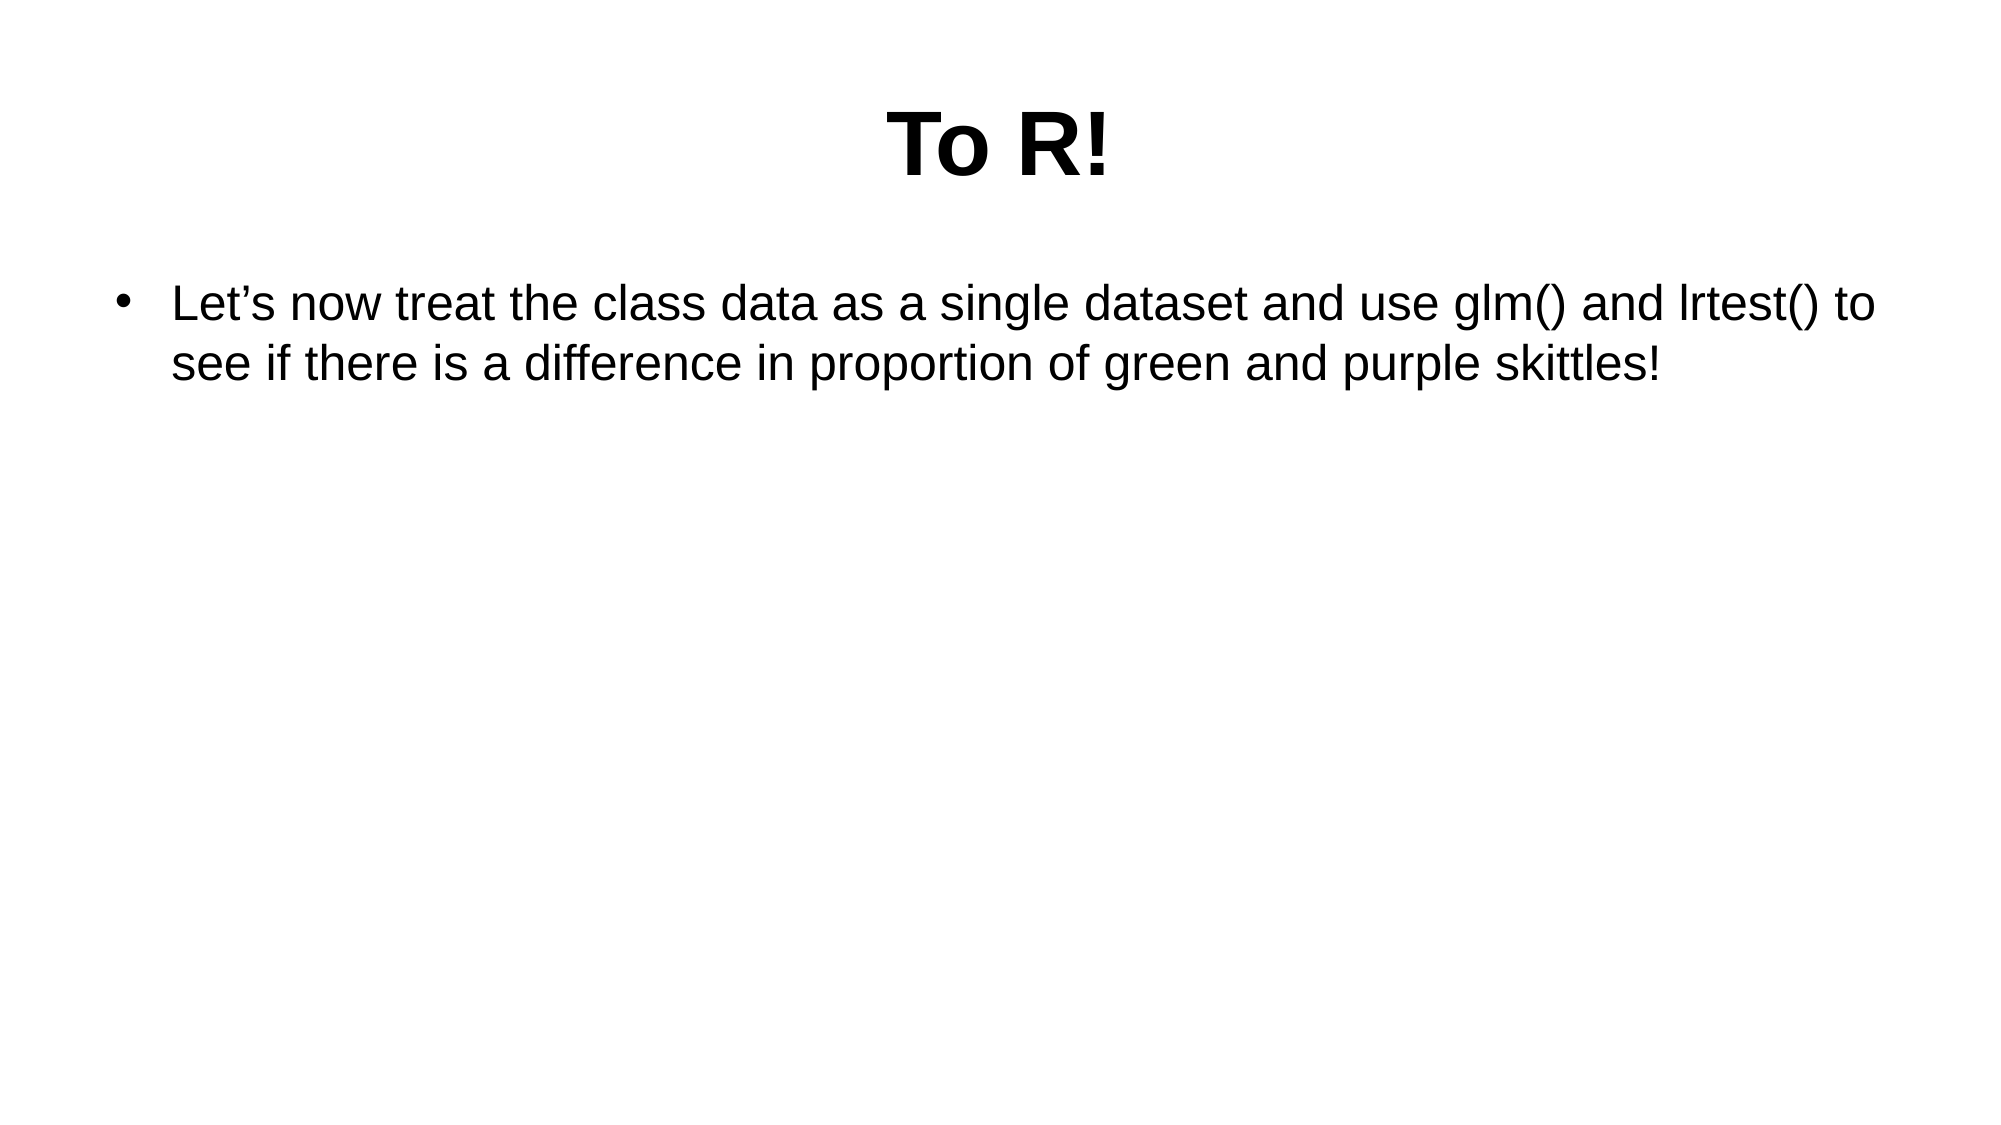

# To R!
Let’s now treat the class data as a single dataset and use glm() and lrtest() to see if there is a difference in proportion of green and purple skittles!